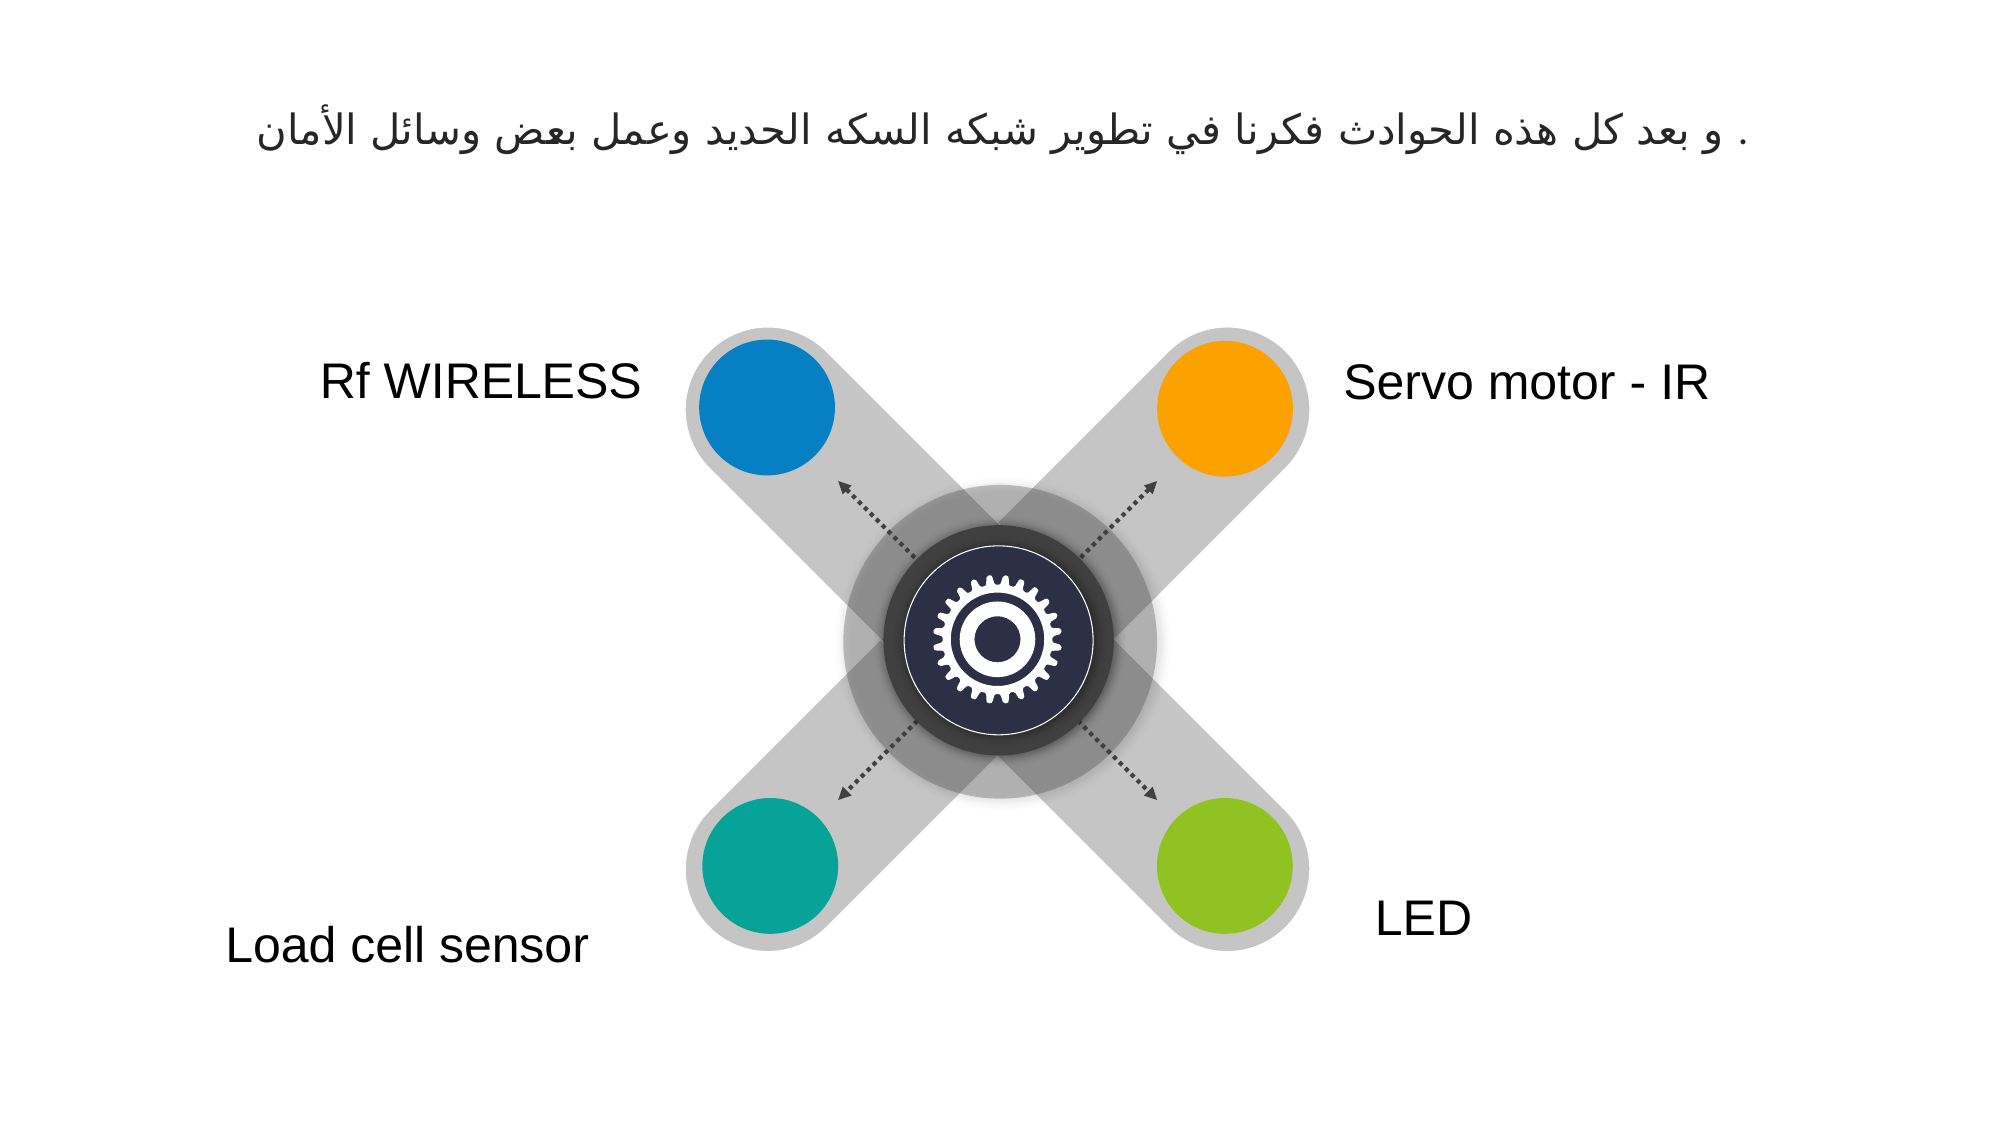

و بعد كل هذه الحوادث فكرنا في تطوير شبكه السكه الحديد وعمل بعض وسائل الأمان .

Rf WIRELESS
Servo motor - IR

LED
Load cell sensor